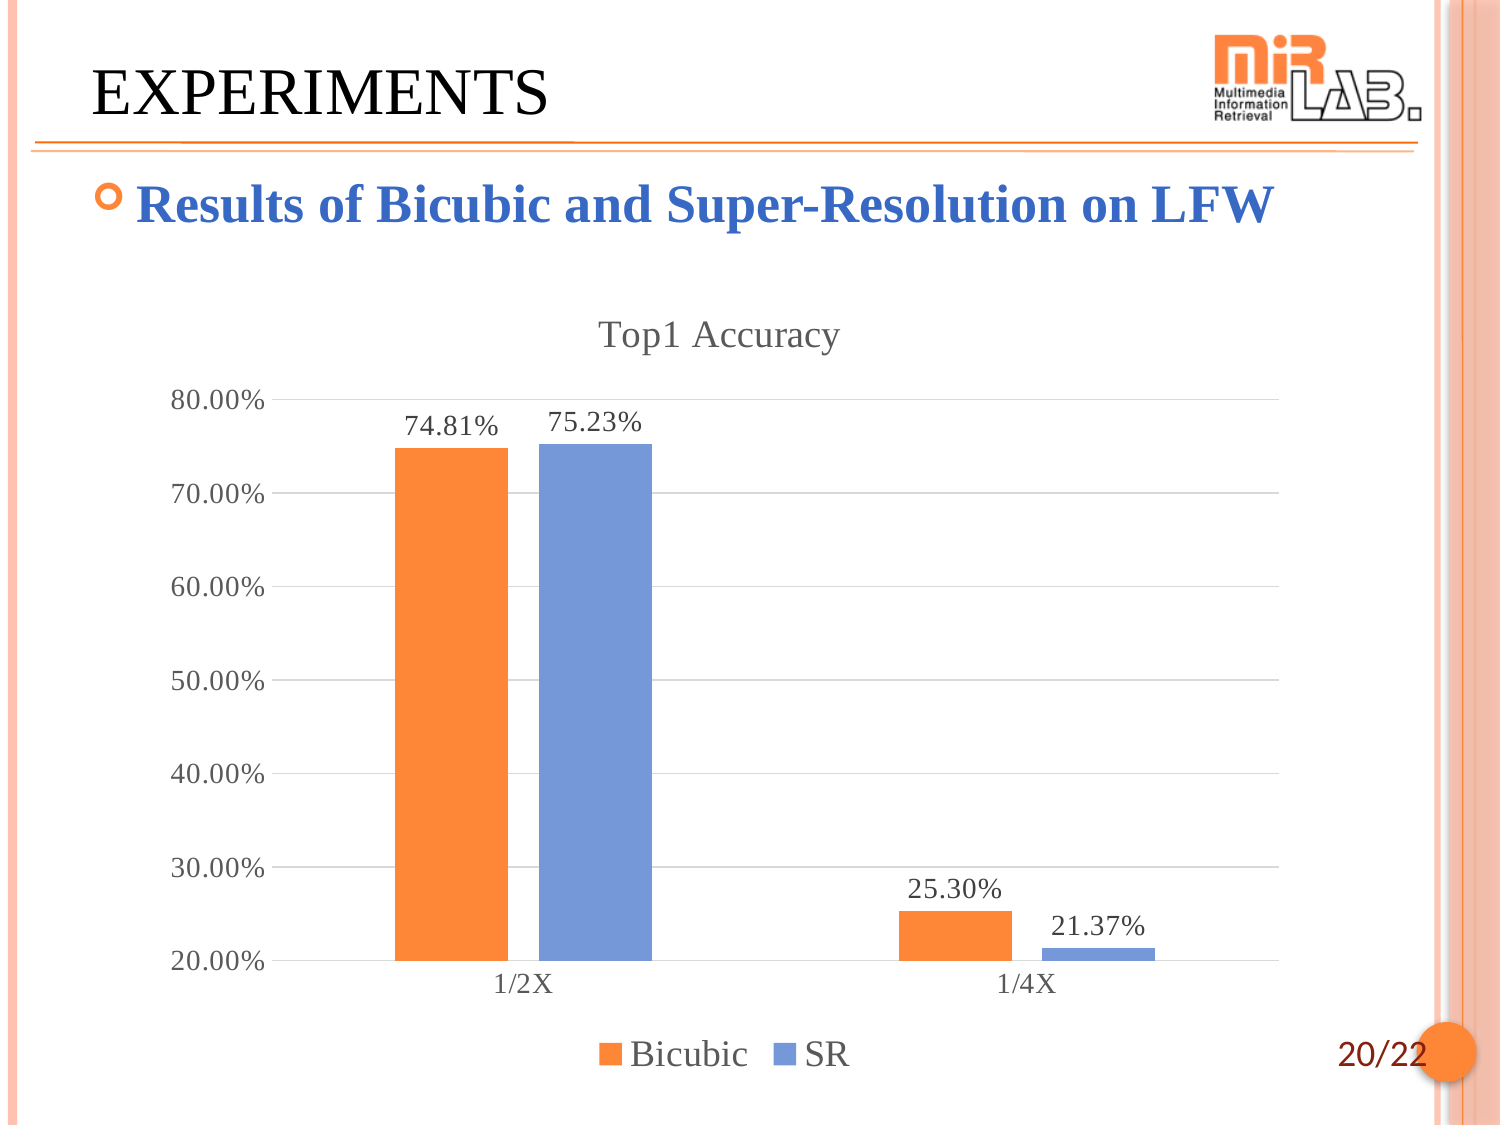

# EXPERIMENTS

Results of Bicubic and Super-Resolution on LFW

### Chart: Top1 Accuracy

| Category | Bicubic | SR |
|---|---|---|
| 1/2X | 0.7481 | 0.7523 |
| 1/4X | 0.253 | 0.2137 |